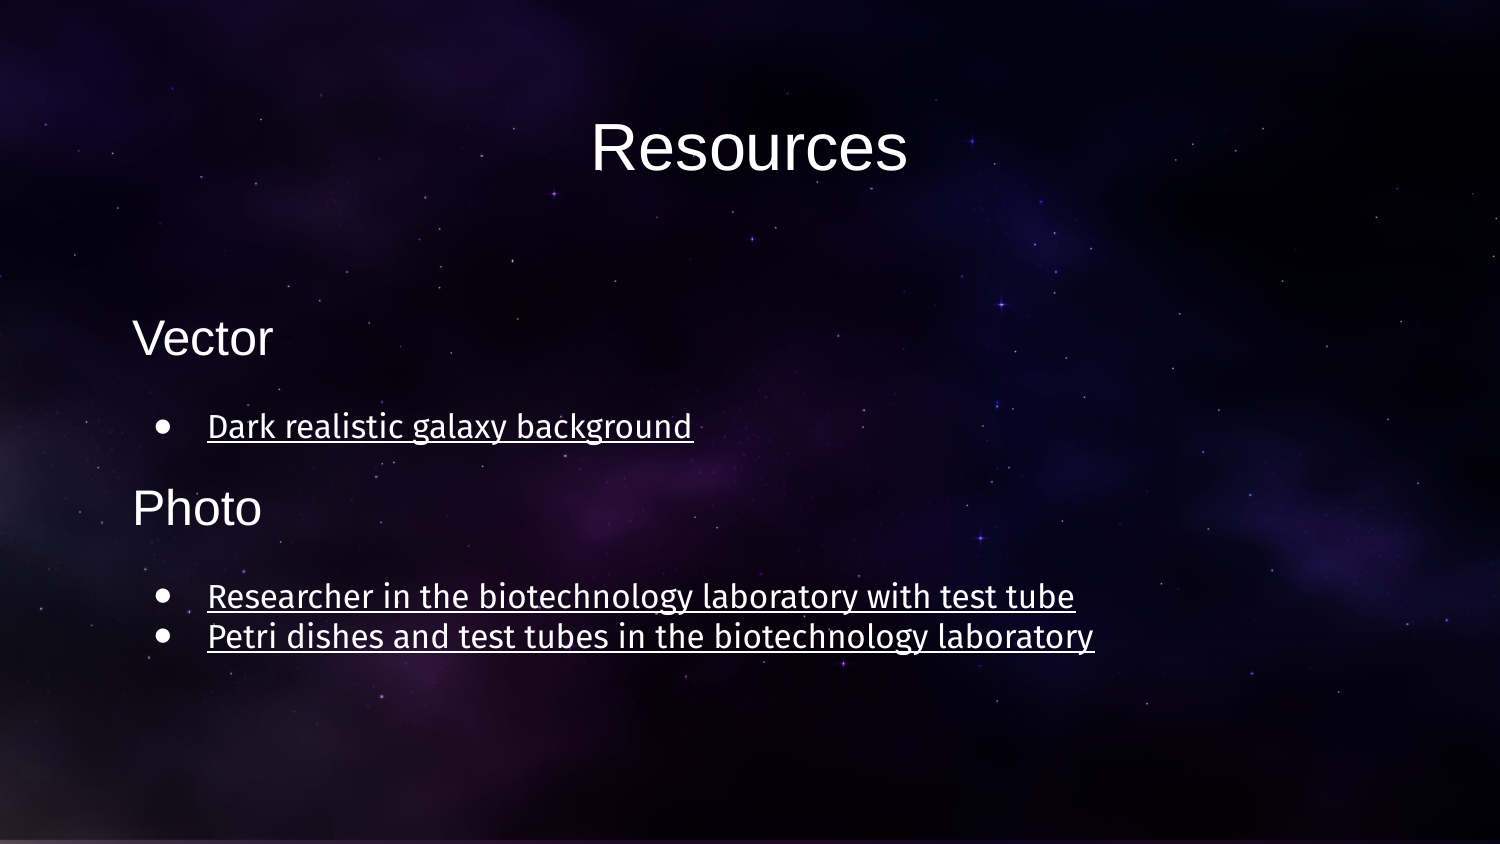

# Resources
Vector

Dark realistic galaxy background

Photo

Researcher in the biotechnology laboratory with test tube
Petri dishes and test tubes in the biotechnology laboratory